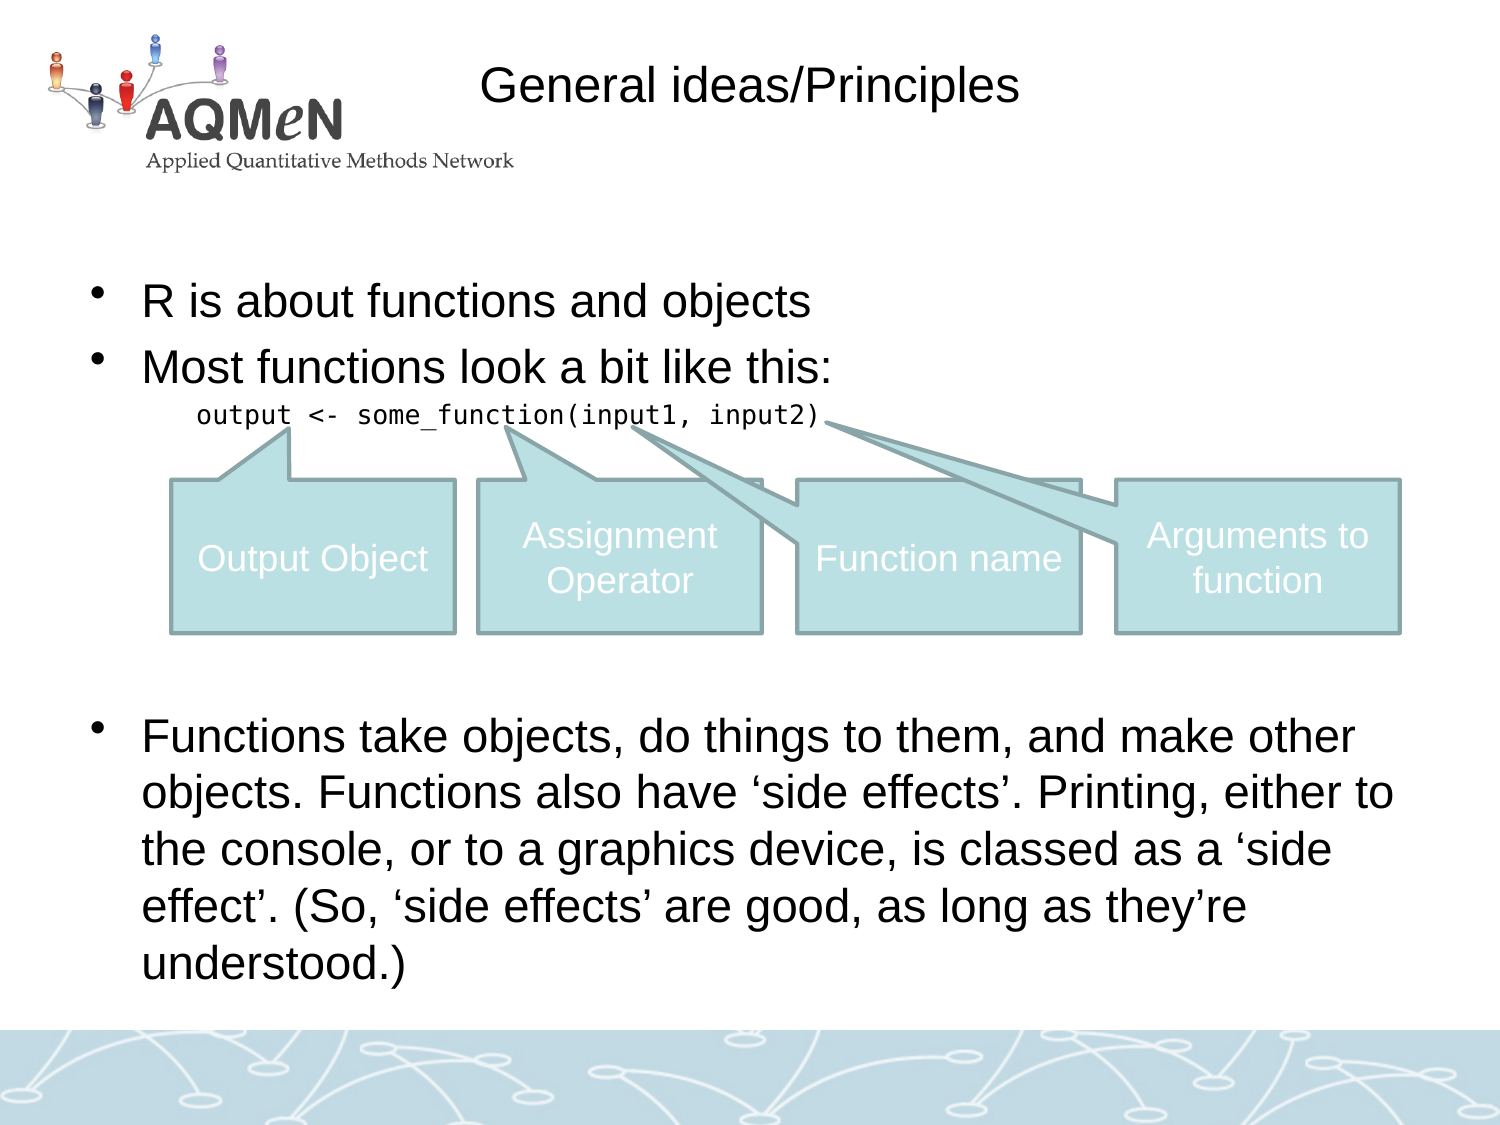

# General ideas/Principles
R is about functions and objects
Most functions look a bit like this:
	output <- some_function(input1, input2)

Functions take objects, do things to them, and make other objects. Functions also have ‘side effects’. Printing, either to the console, or to a graphics device, is classed as a ‘side effect’. (So, ‘side effects’ are good, as long as they’re understood.)
Arguments to function
Output Object
Assignment Operator
Function name